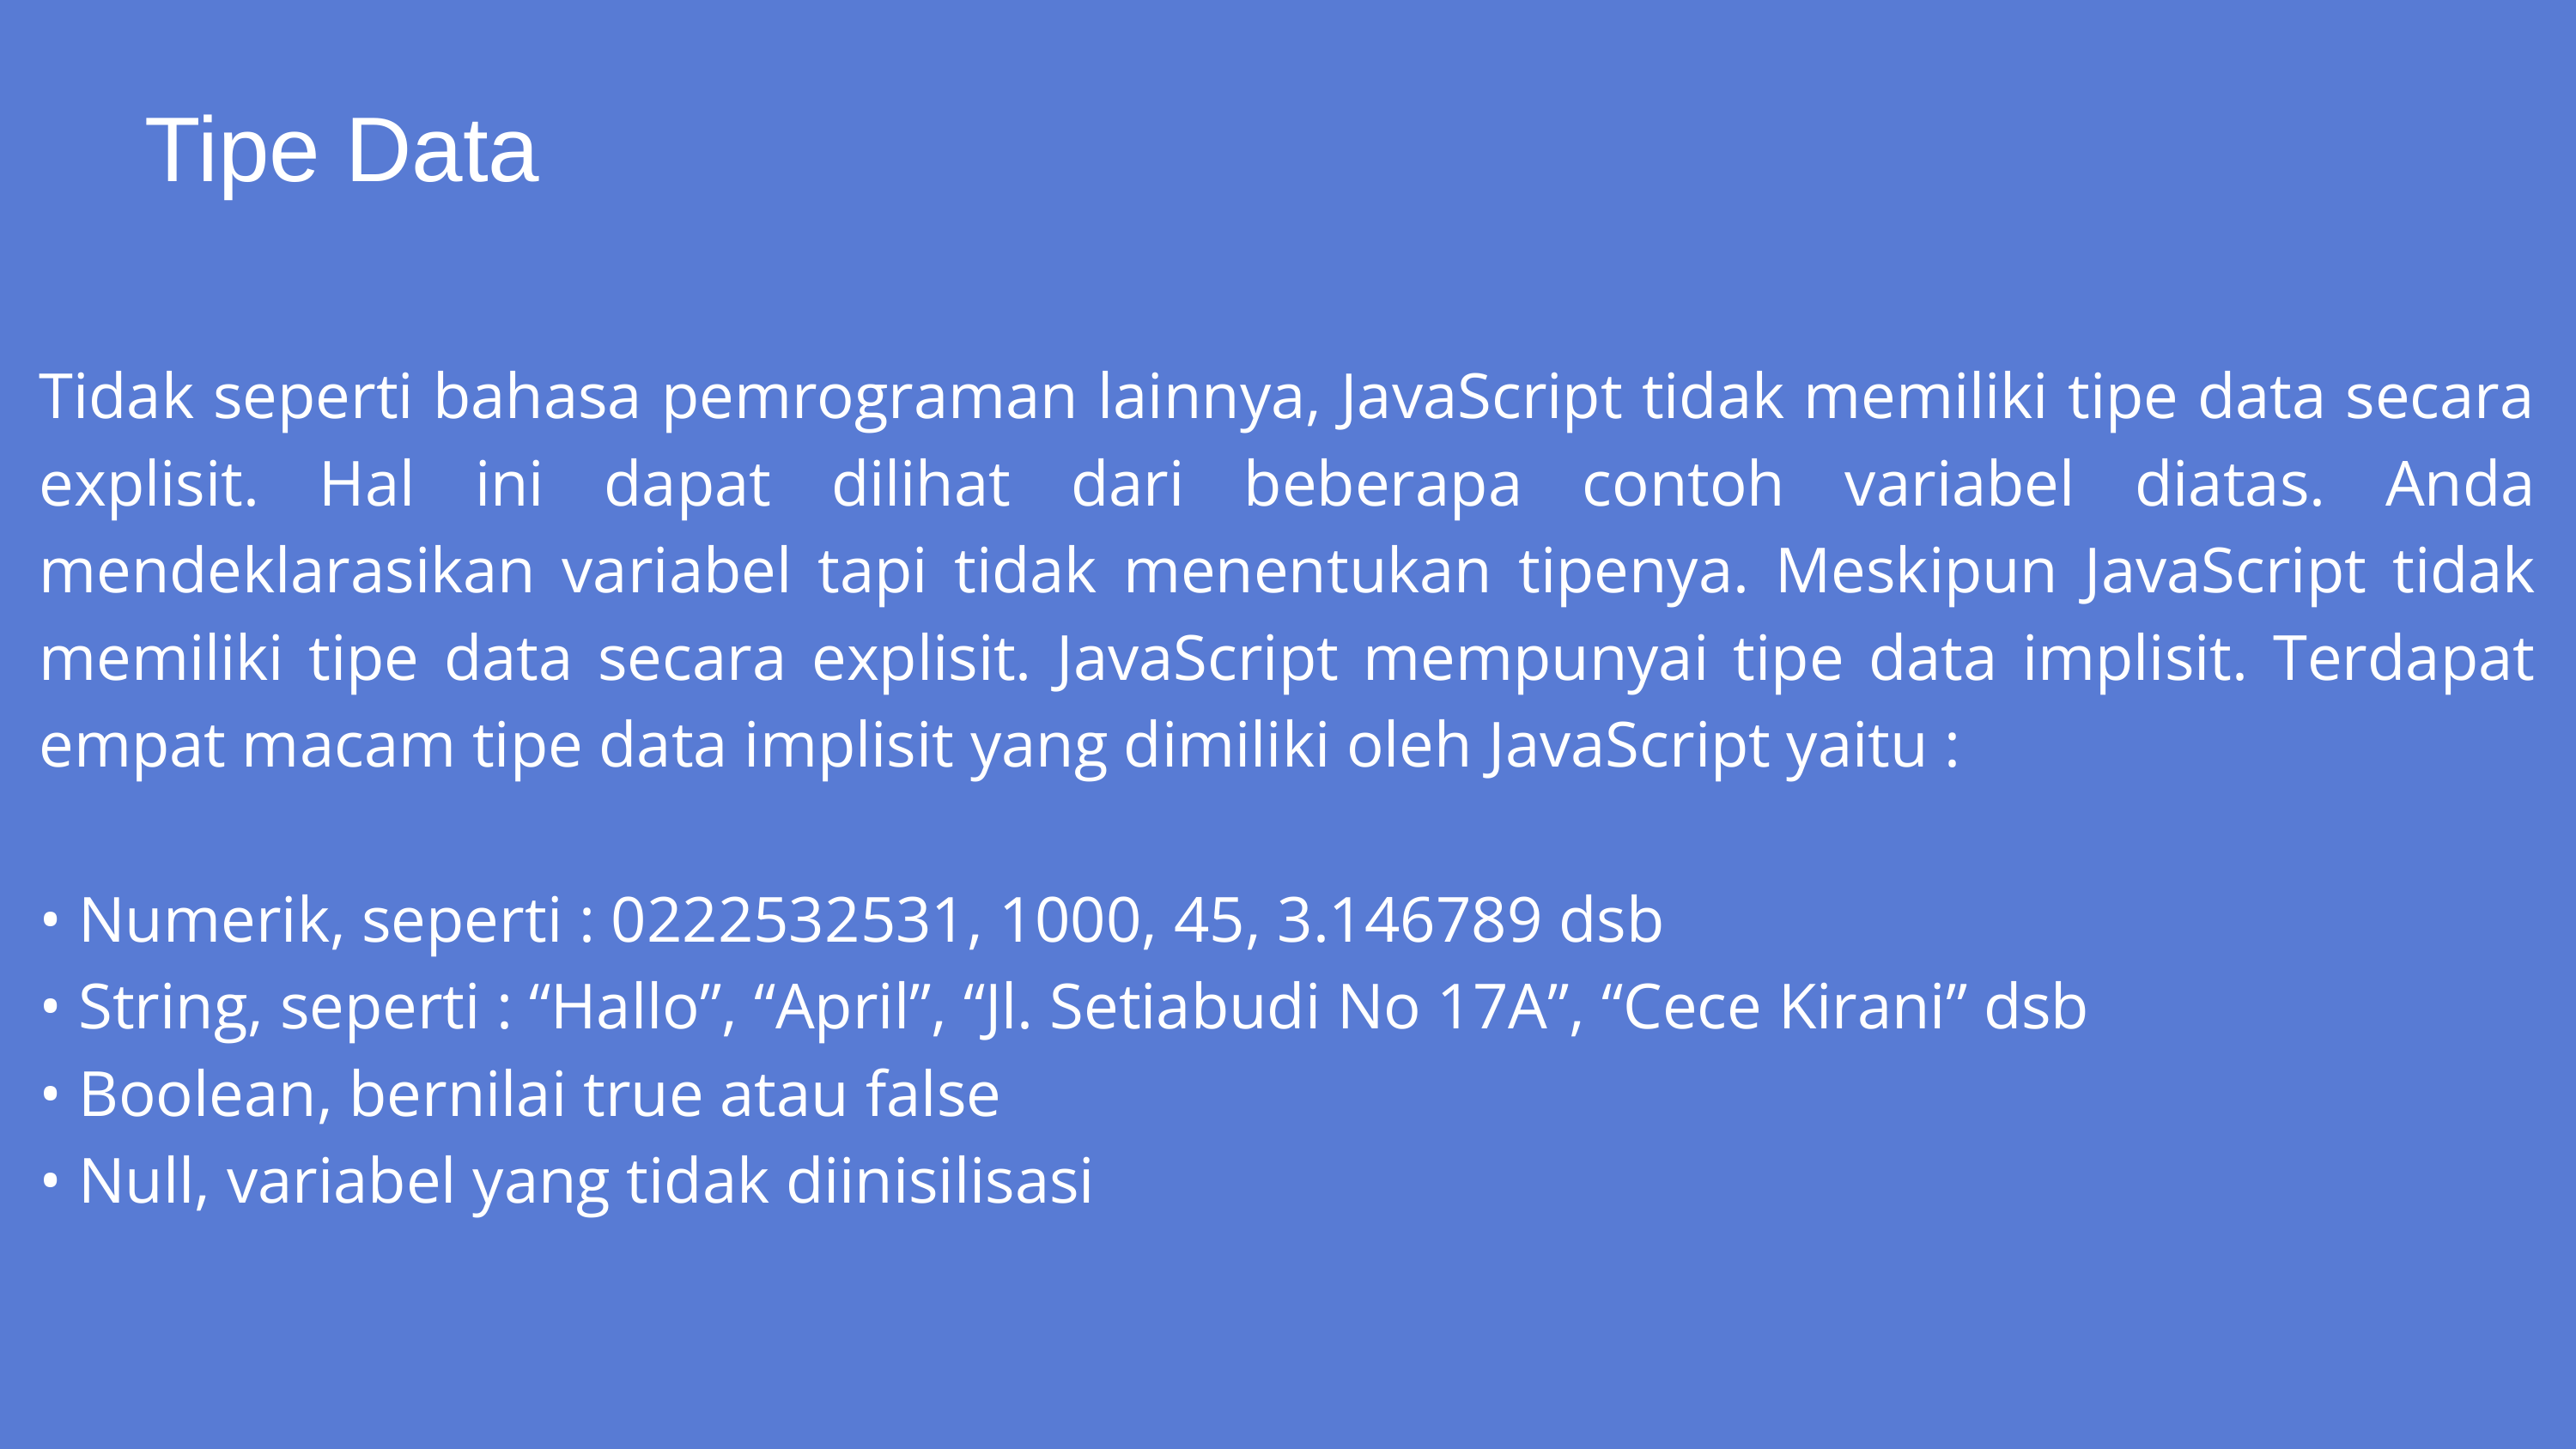

Tipe Data
Tidak seperti bahasa pemrograman lainnya, JavaScript tidak memiliki tipe data secara explisit. Hal ini dapat dilihat dari beberapa contoh variabel diatas. Anda mendeklarasikan variabel tapi tidak menentukan tipenya. Meskipun JavaScript tidak memiliki tipe data secara explisit. JavaScript mempunyai tipe data implisit. Terdapat empat macam tipe data implisit yang dimiliki oleh JavaScript yaitu :

• Numerik, seperti : 0222532531, 1000, 45, 3.146789 dsb
• String, seperti : “Hallo”, “April”, “Jl. Setiabudi No 17A”, “Cece Kirani” dsb
• Boolean, bernilai true atau false
• Null, variabel yang tidak diinisilisasi